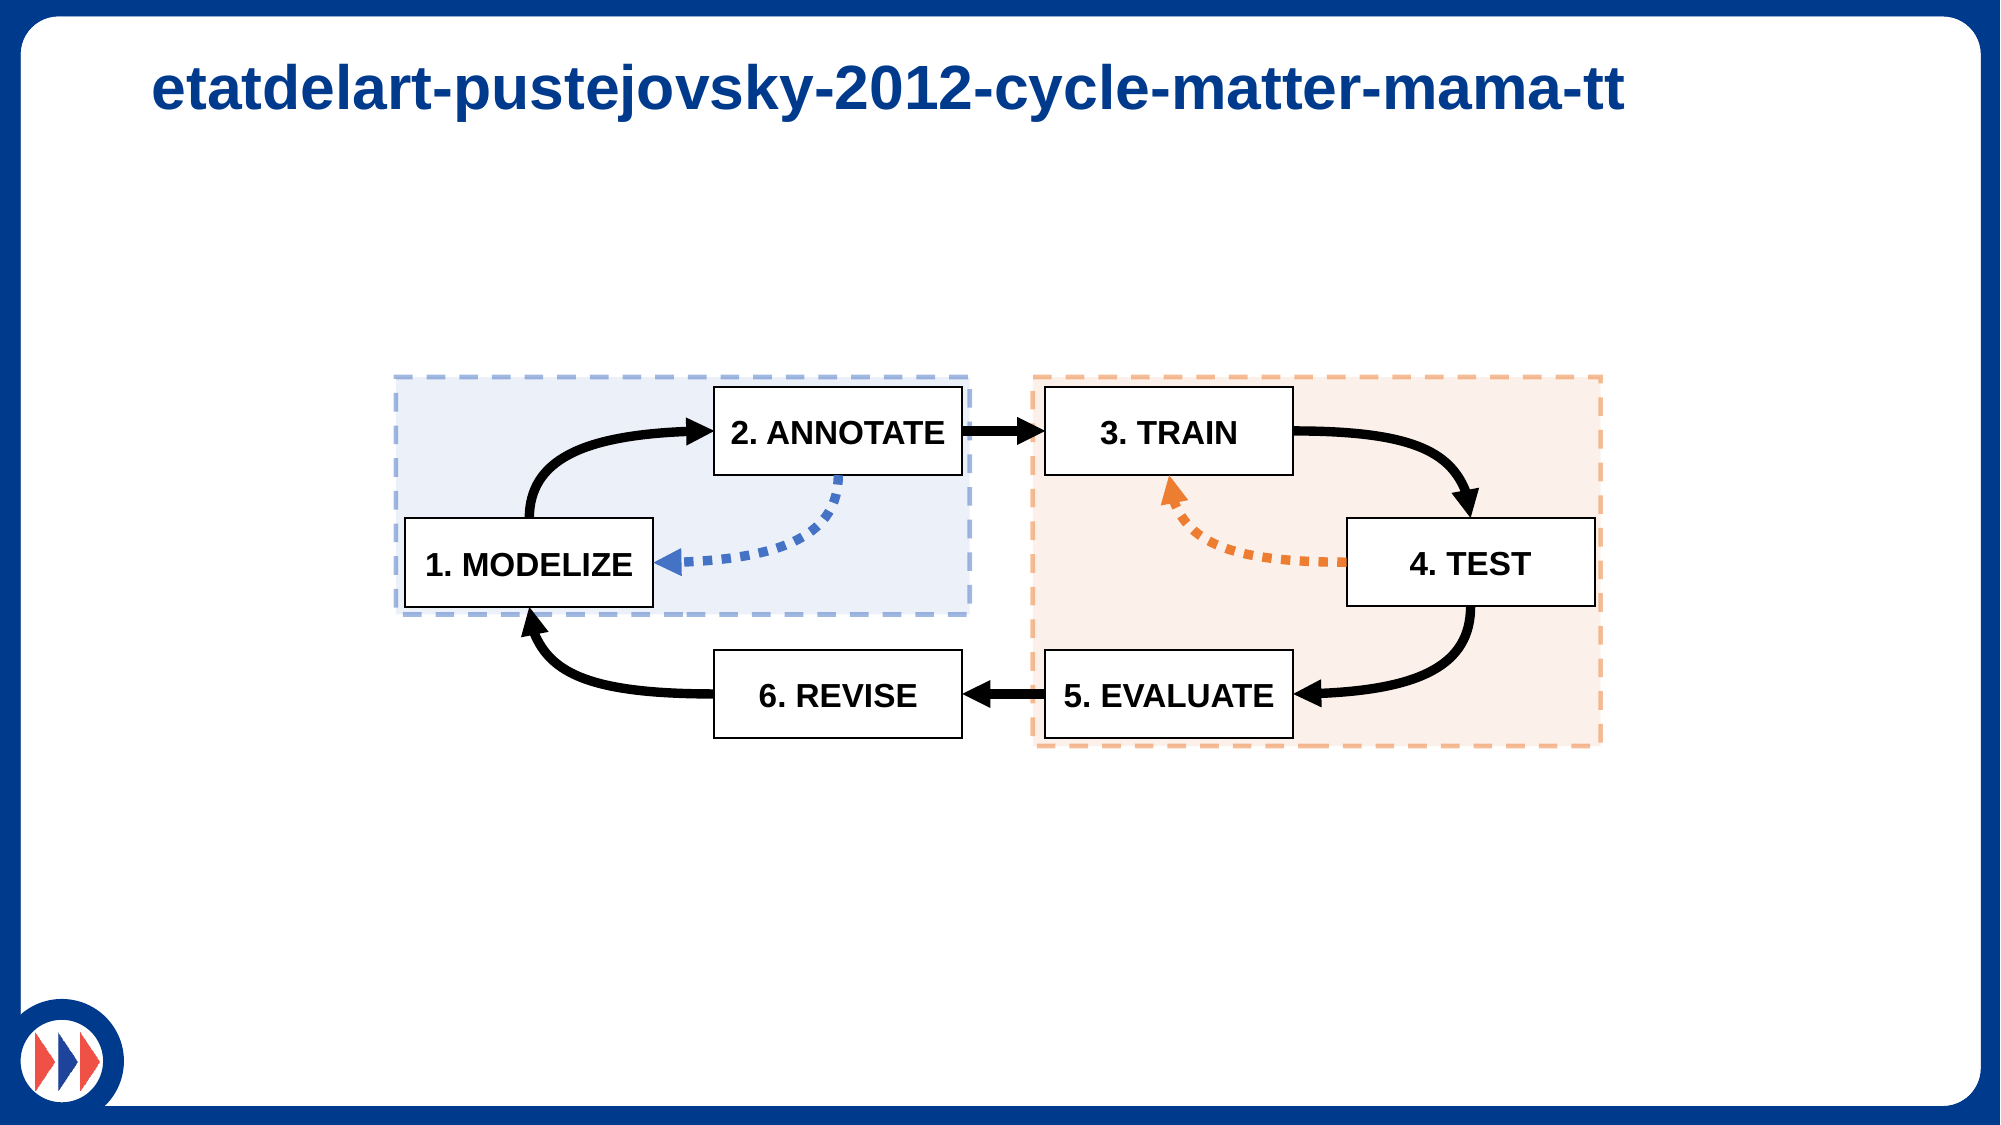

# etatdelart-pustejovsky-2012-cycle-matter-mama-tt

2. ANNOTATE
3. TRAIN
4. TEST
1. MODELIZE
6. REVISE
5. EVALUATE